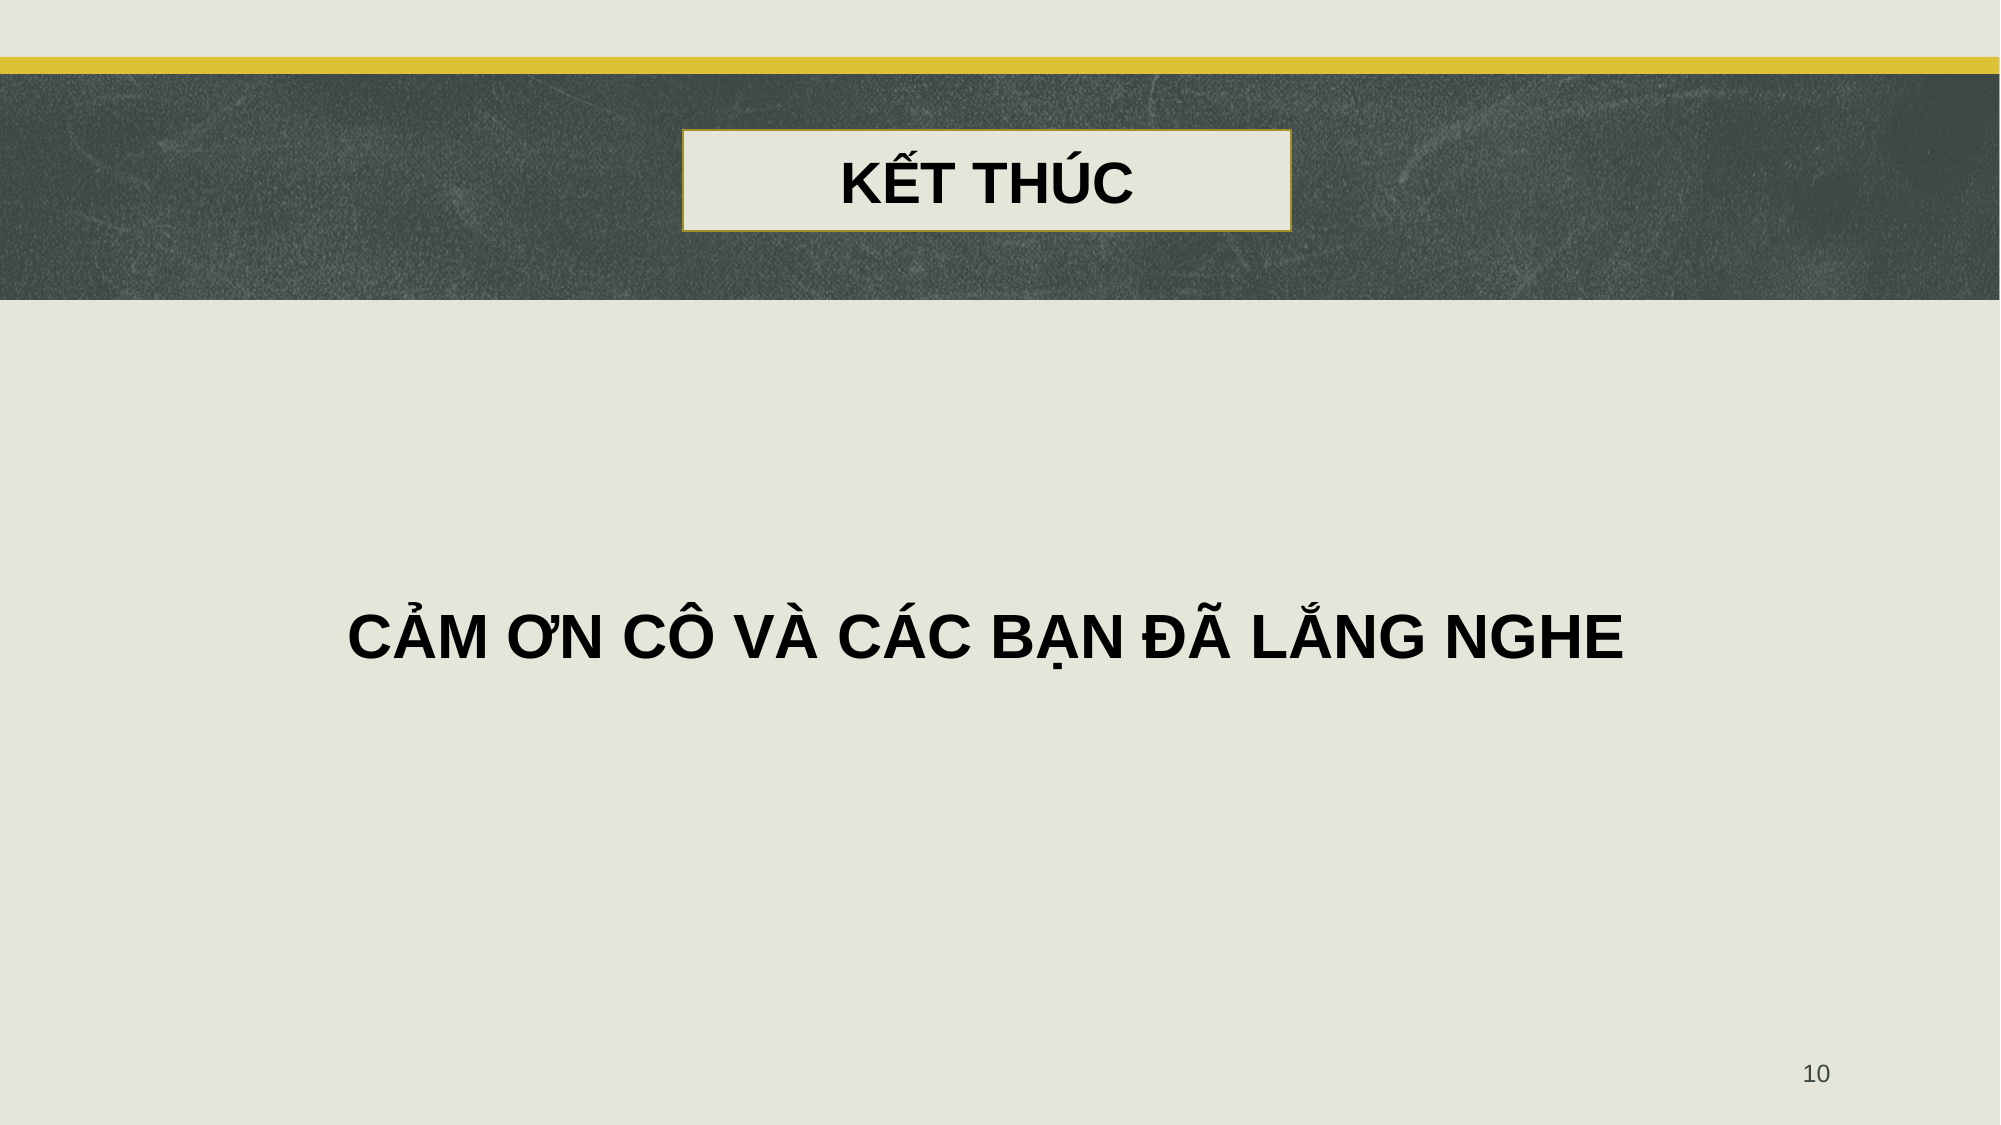

KẾT THÚC
# CẢM ƠN CÔ VÀ CÁC BẠN ĐÃ LẮNG NGHE
10